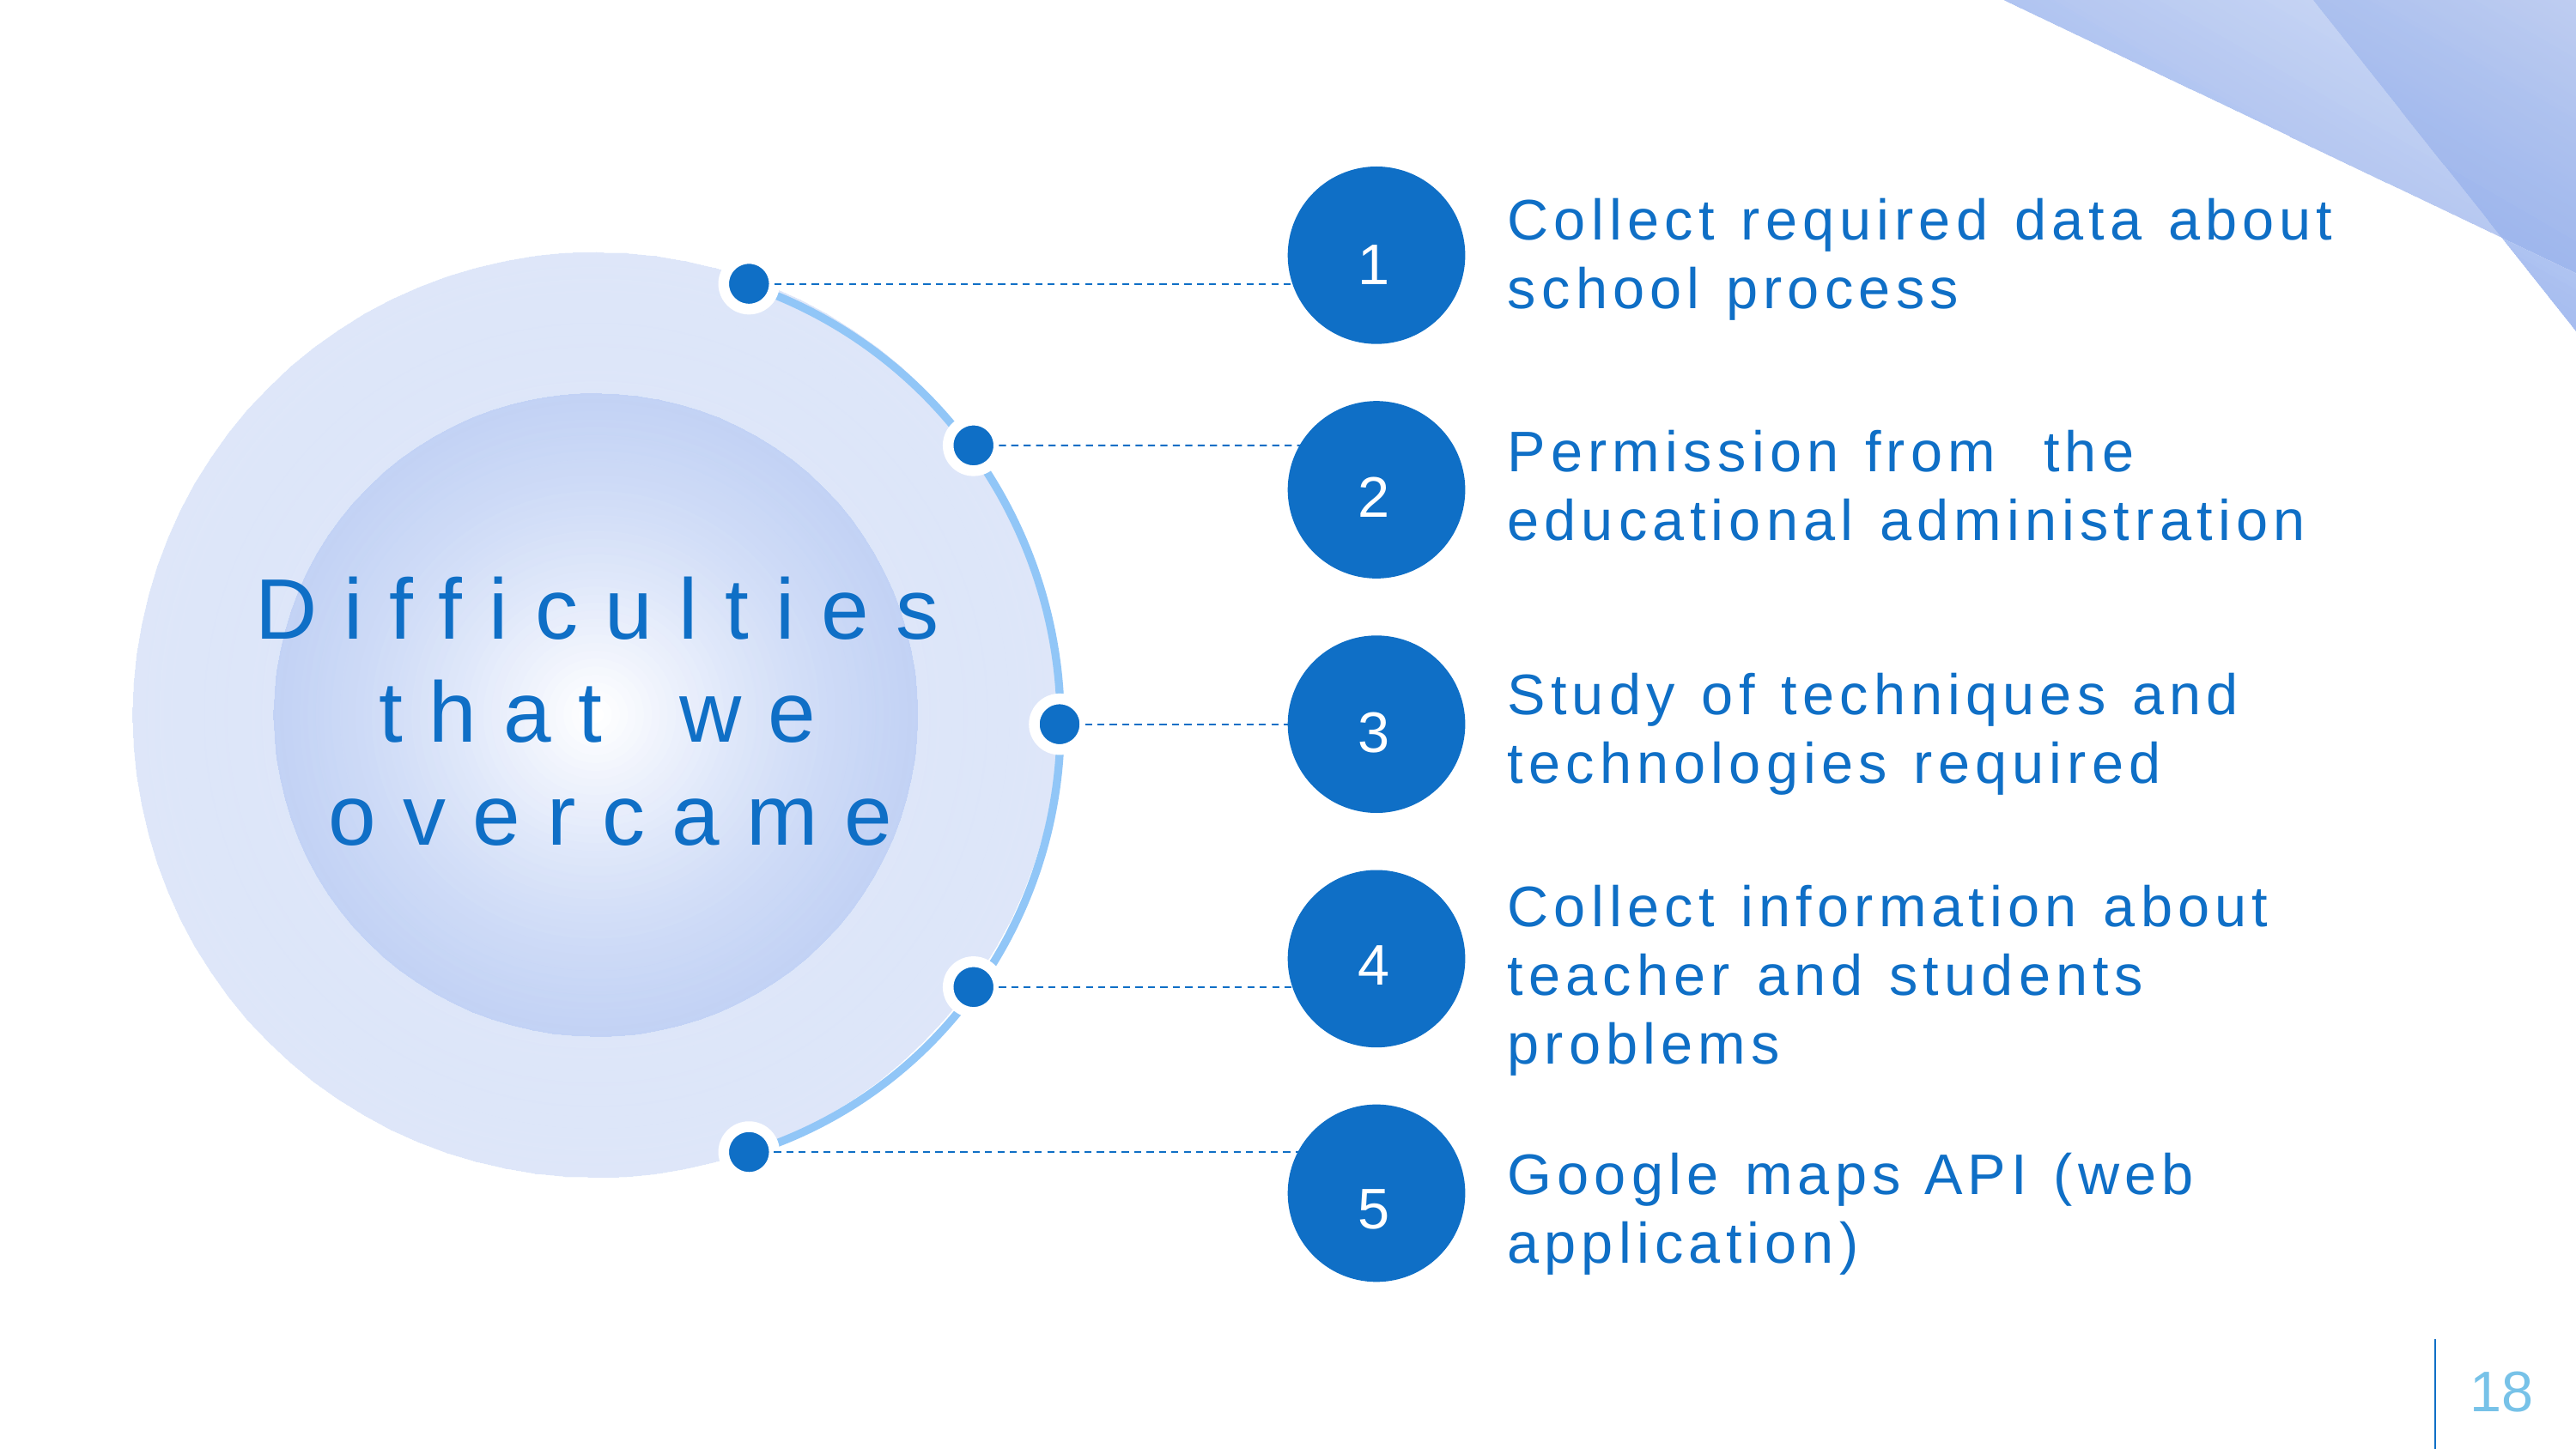

Collect required data about school process
1
Permission from  the educational administration
2
# Difficulties that we overcame
Study of techniques and technologies required
3
Collect information about teacher and students problems
4
Google maps API (web application)
5
18